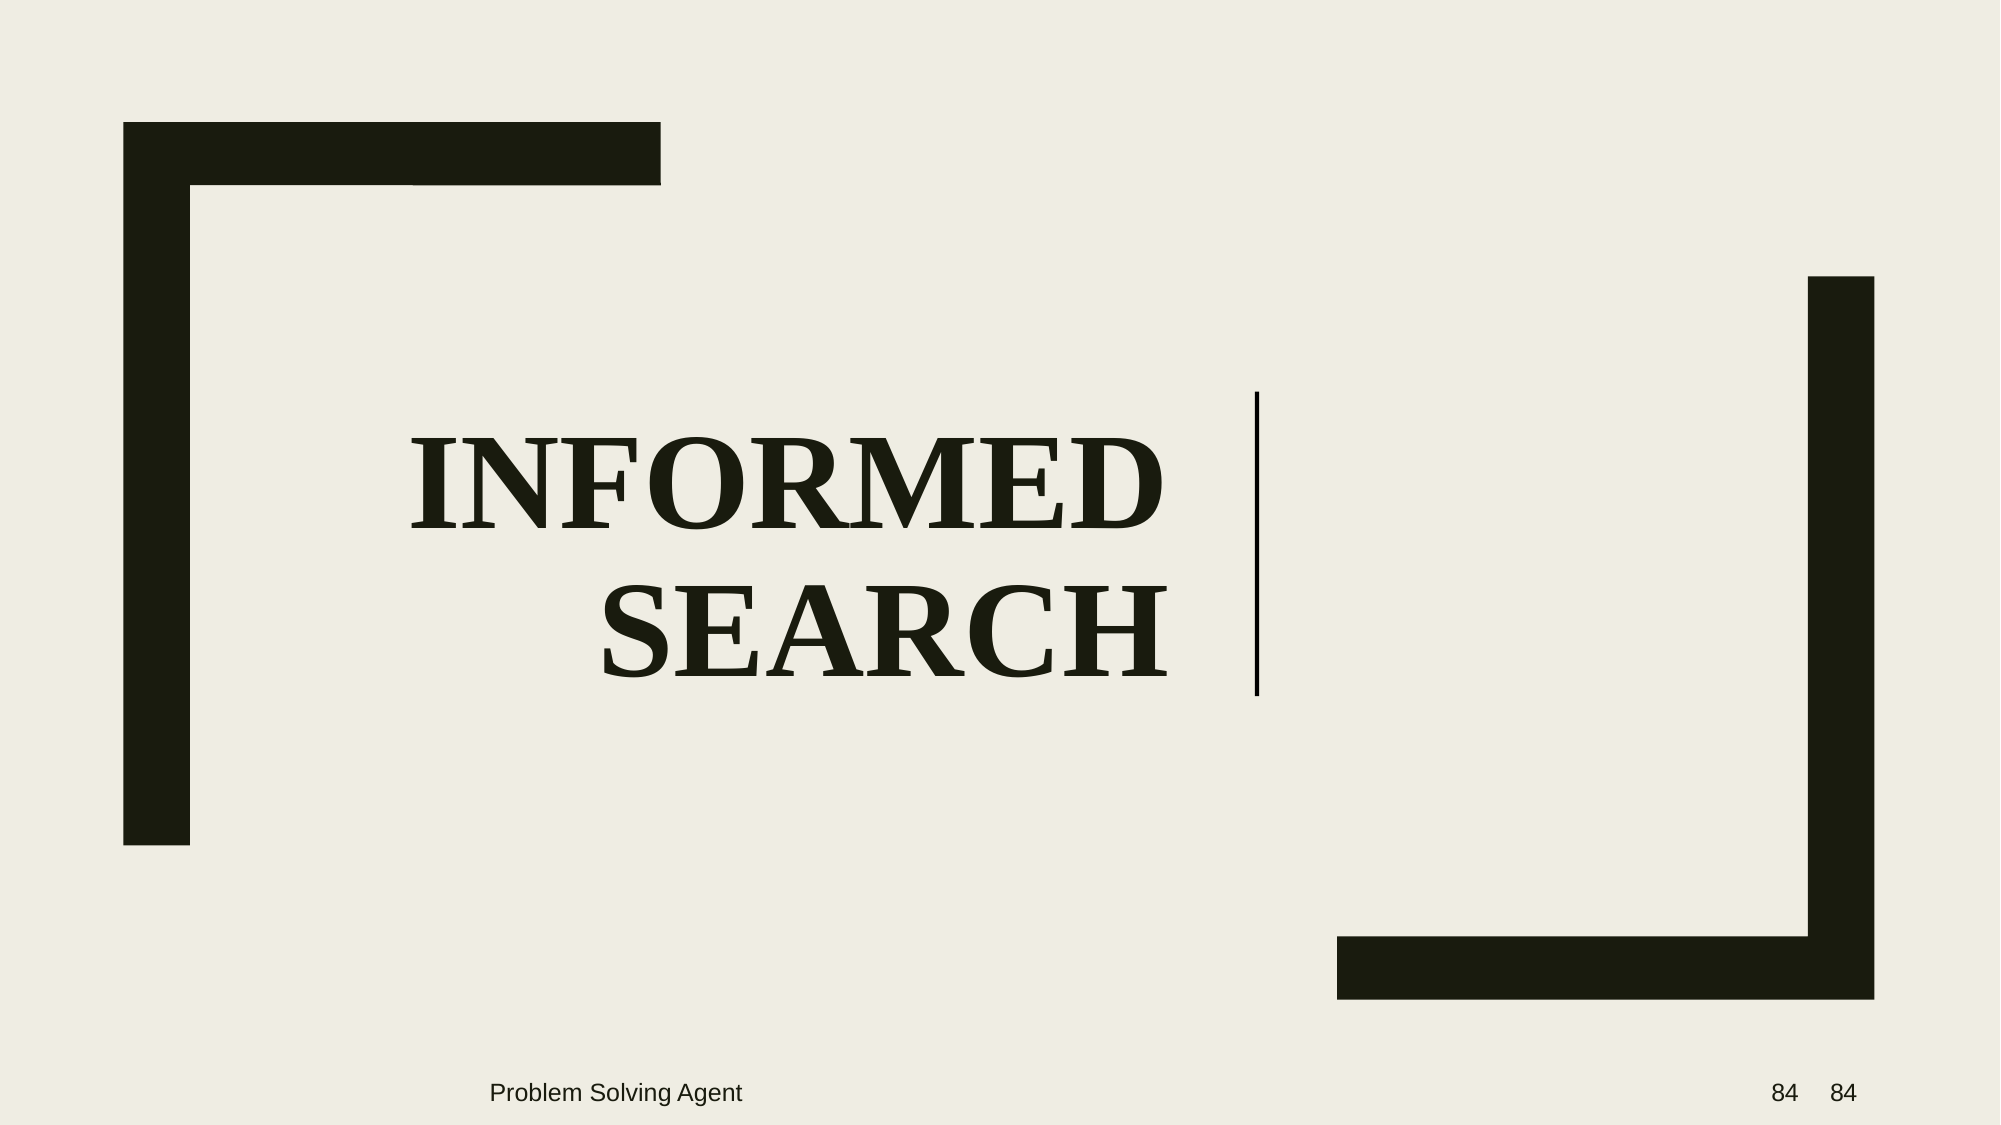

# INFORMED SEARCH

Problem Solving Agent
84
84